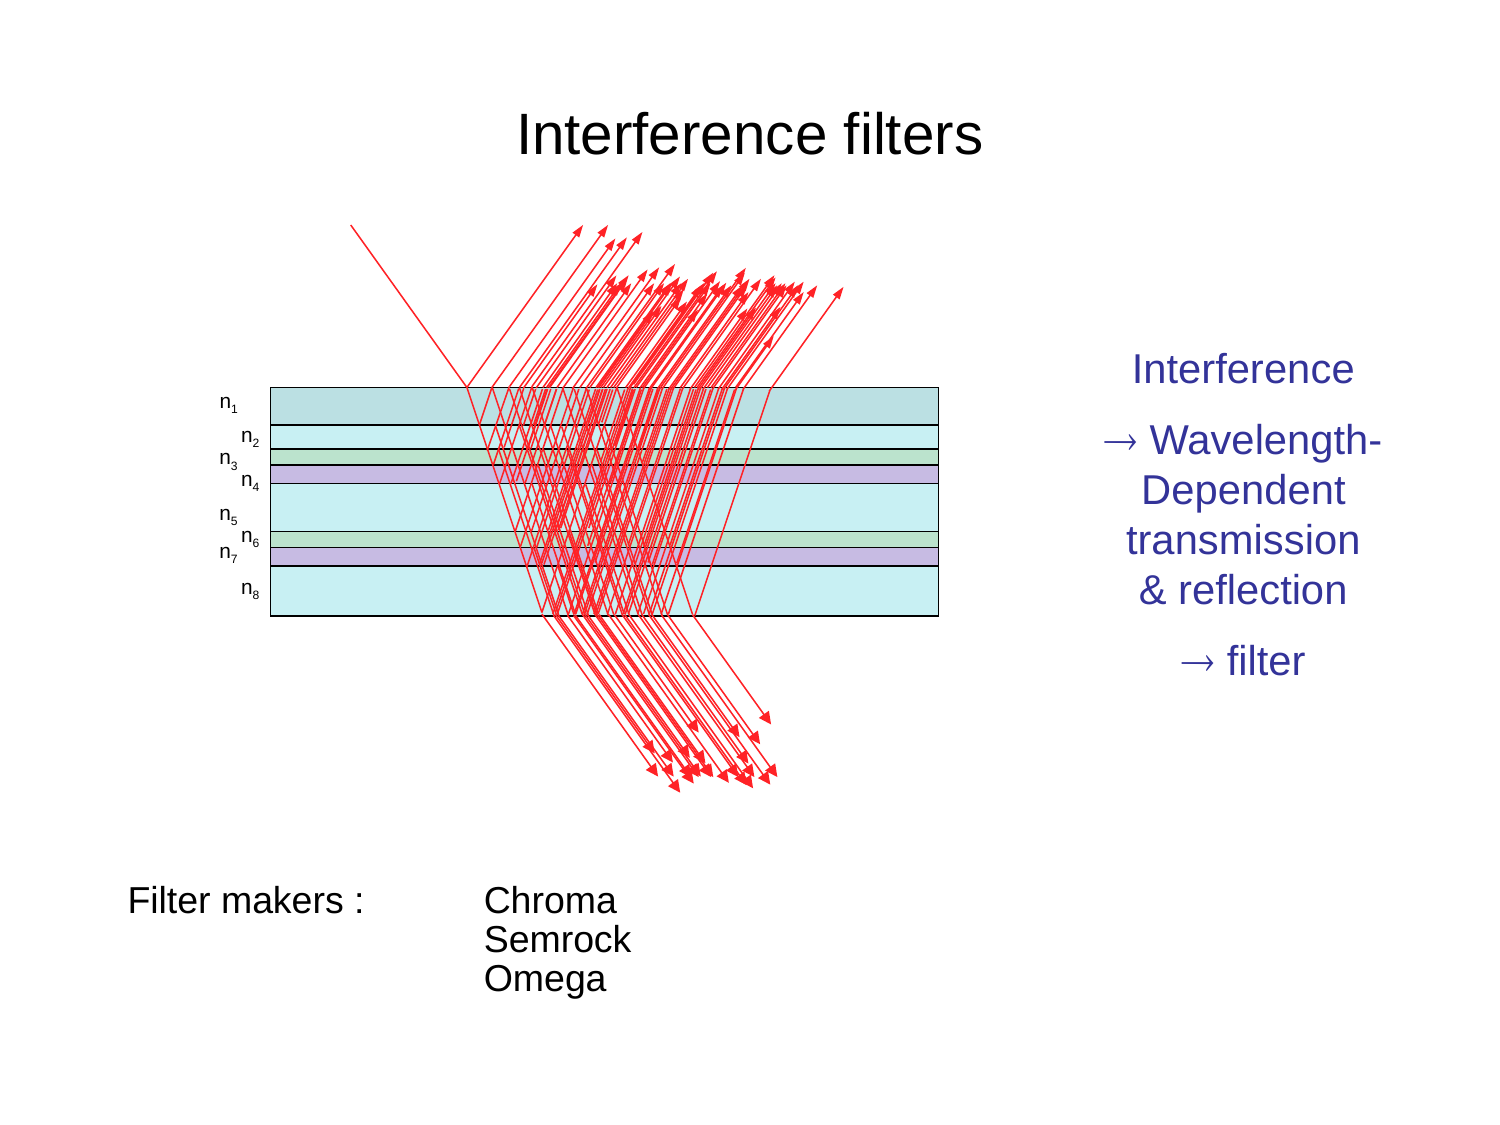

# Interference filters

Interference
→ Wavelength-
Dependent
transmission
& reflection
→ filter
n1

n2

n3

n4

n5
n6
n7

n8
Filter makers :	Chroma
			Semrock
			Omega